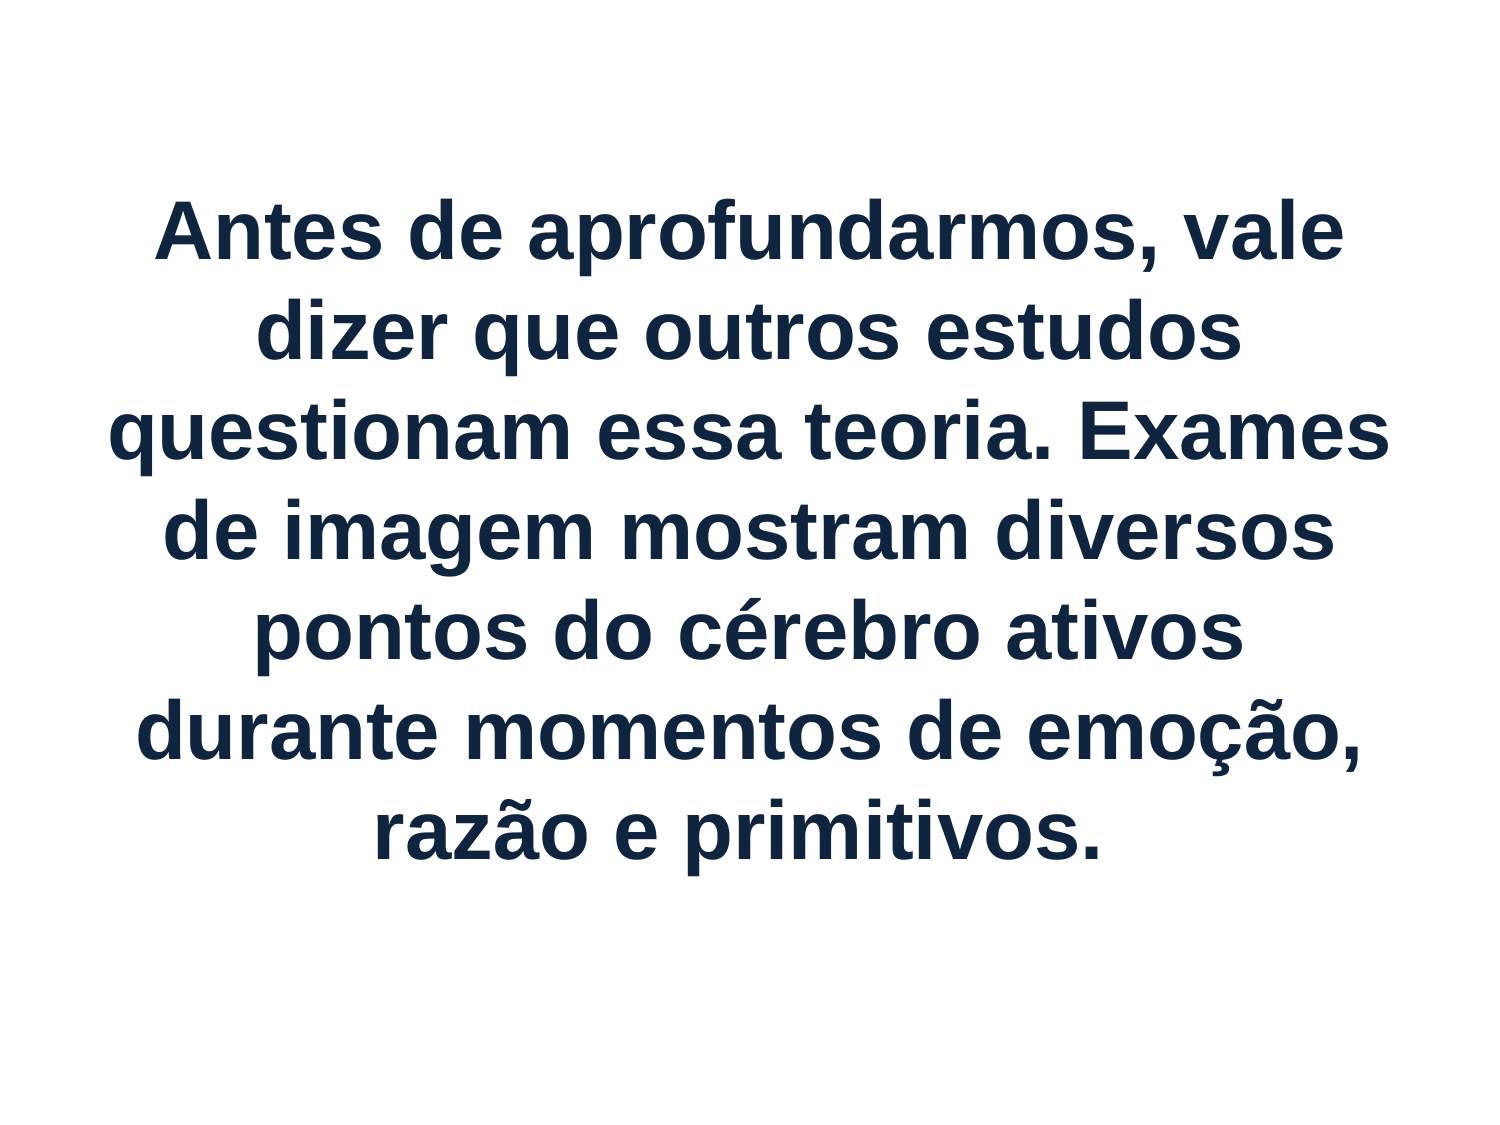

# Antes de aprofundarmos, vale dizer que outros estudos questionam essa teoria. Exames de imagem mostram diversos pontos do cérebro ativos durante momentos de emoção, razão e primitivos.